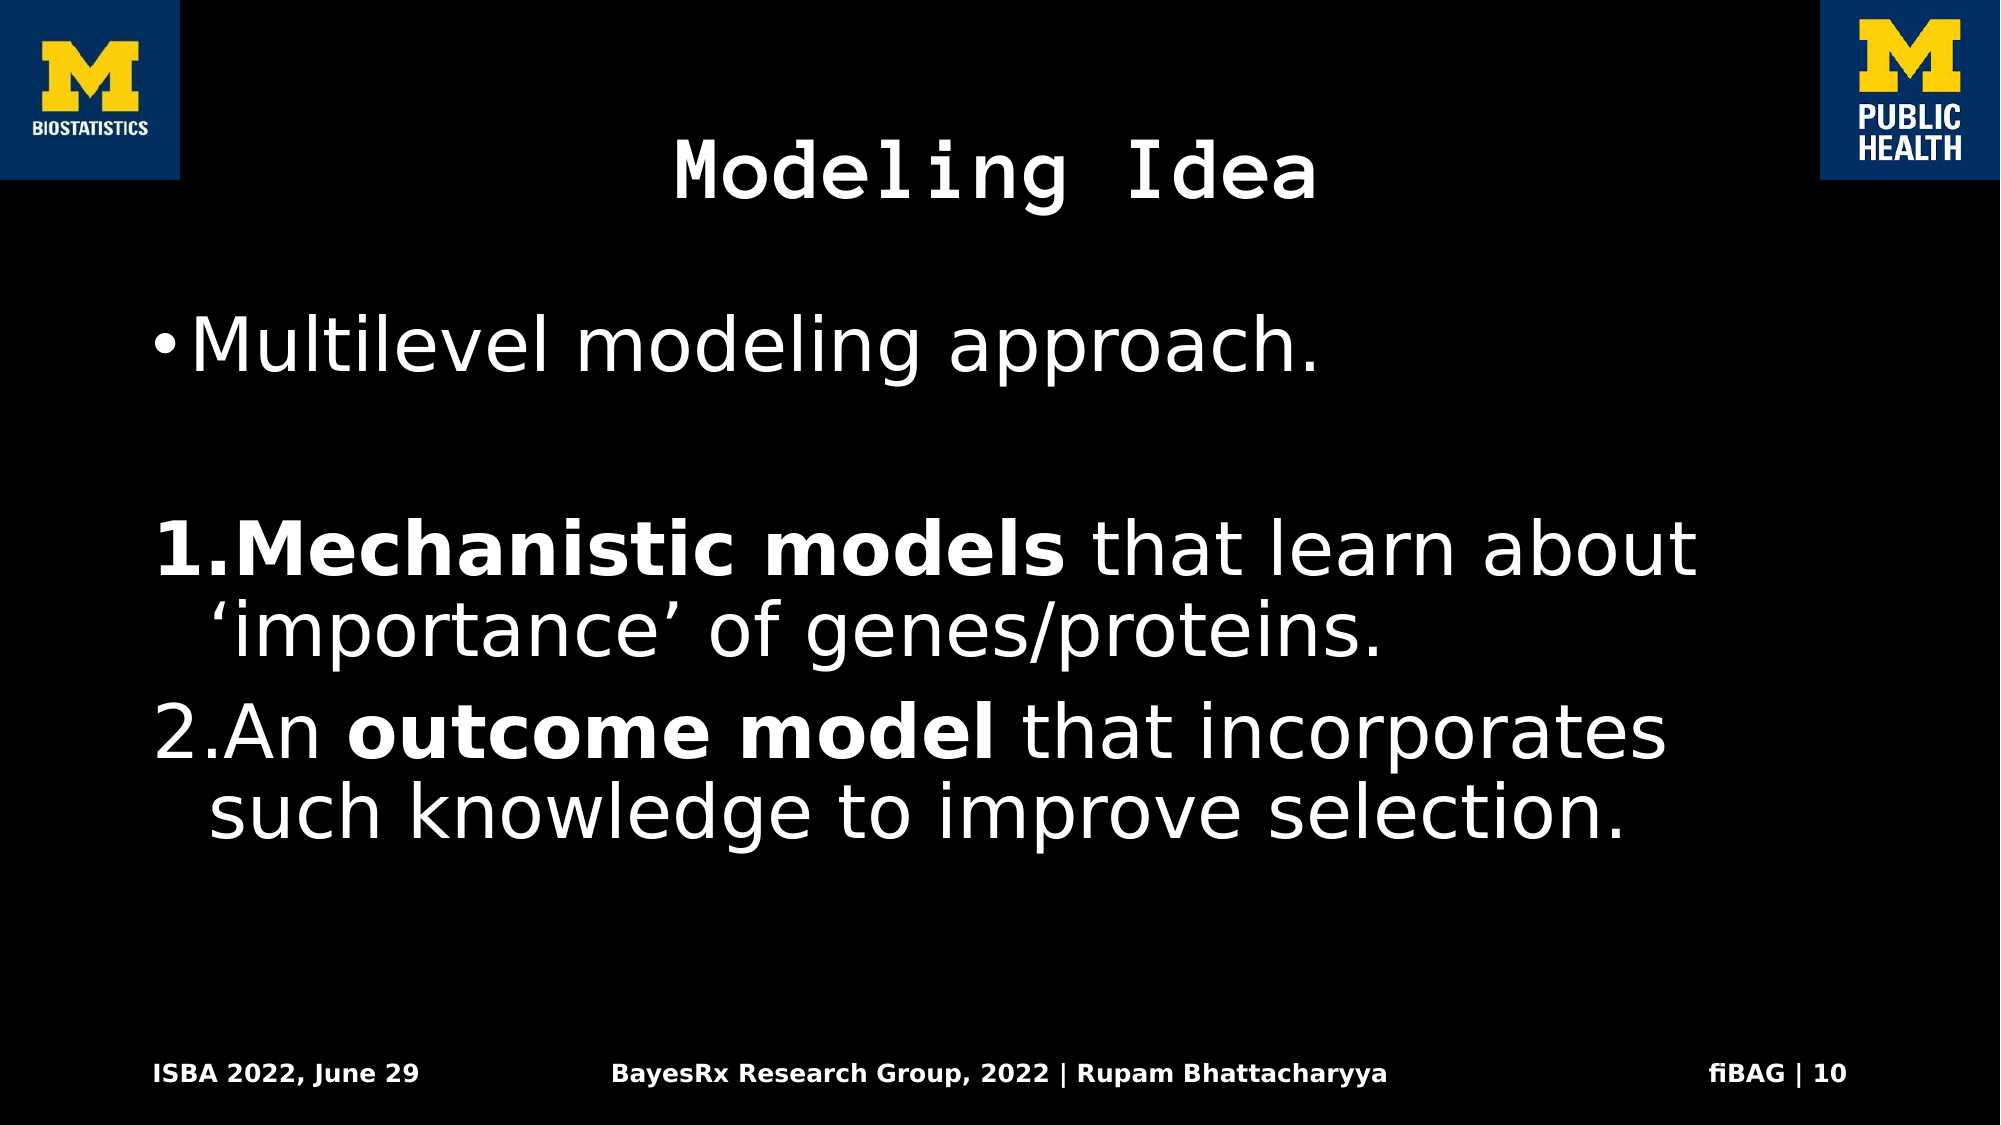

# Modeling Idea
Multilevel modeling approach.

Mechanistic models that learn about ‘importance’ of genes/proteins.
An outcome model that incorporates such knowledge to improve selection.
fiBAG | 10